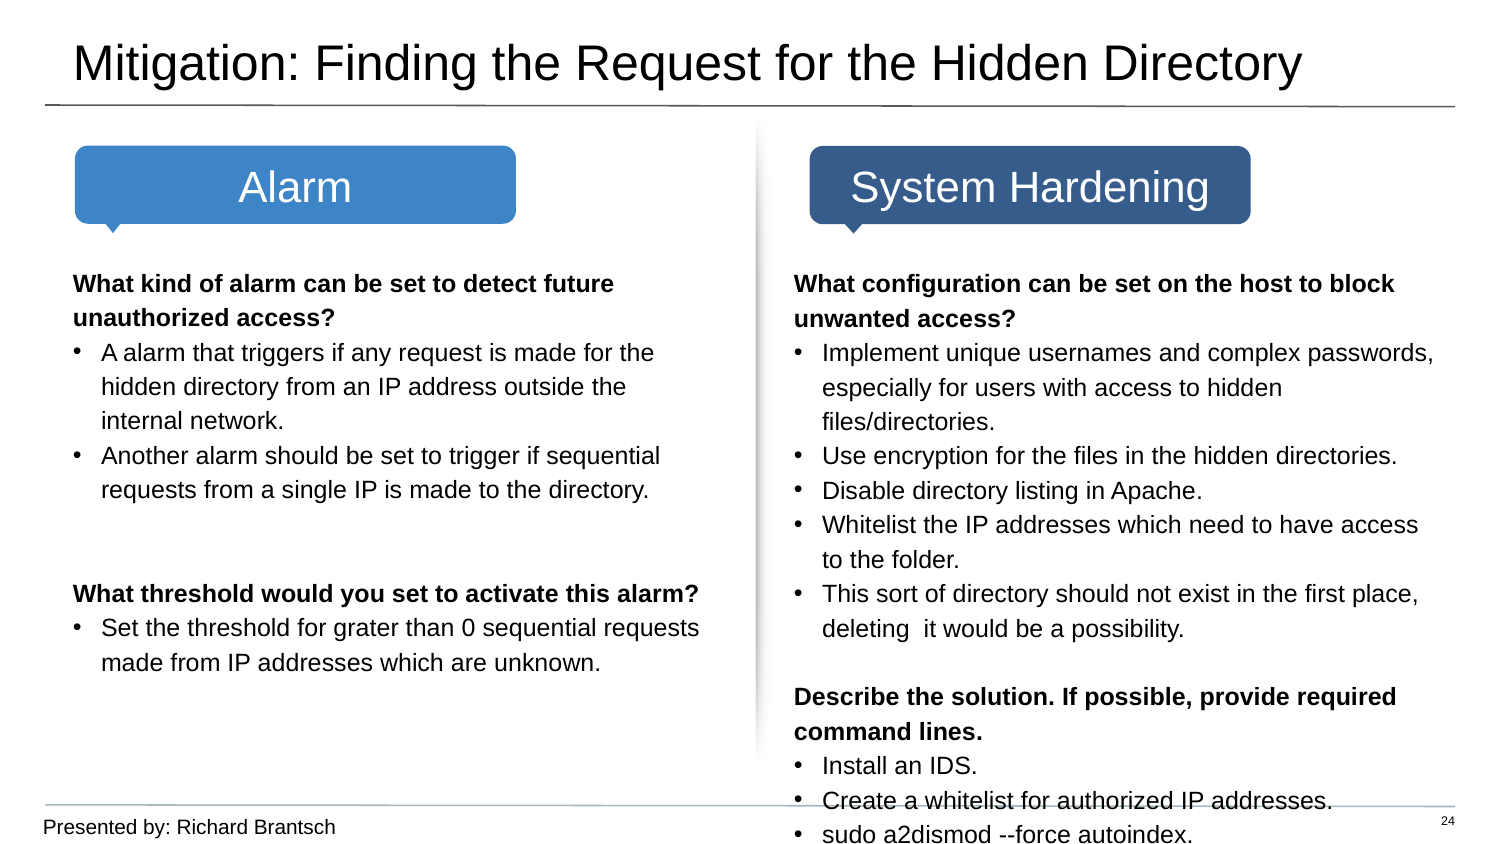

# Mitigation: Finding the Request for the Hidden Directory
What kind of alarm can be set to detect future unauthorized access?
A alarm that triggers if any request is made for the hidden directory from an IP address outside the internal network.
Another alarm should be set to trigger if sequential requests from a single IP is made to the directory.

What threshold would you set to activate this alarm?
Set the threshold for grater than 0 sequential requests made from IP addresses which are unknown.
What configuration can be set on the host to block unwanted access?
Implement unique usernames and complex passwords, especially for users with access to hidden files/directories.
Use encryption for the files in the hidden directories.
Disable directory listing in Apache.
Whitelist the IP addresses which need to have access to the folder.
This sort of directory should not exist in the first place, deleting  it would be a possibility.

Describe the solution. If possible, provide required command lines.
Install an IDS.
Create a whitelist for authorized IP addresses.
sudo a2dismod --force autoindex.
Presented by: Richard Brantsch
24